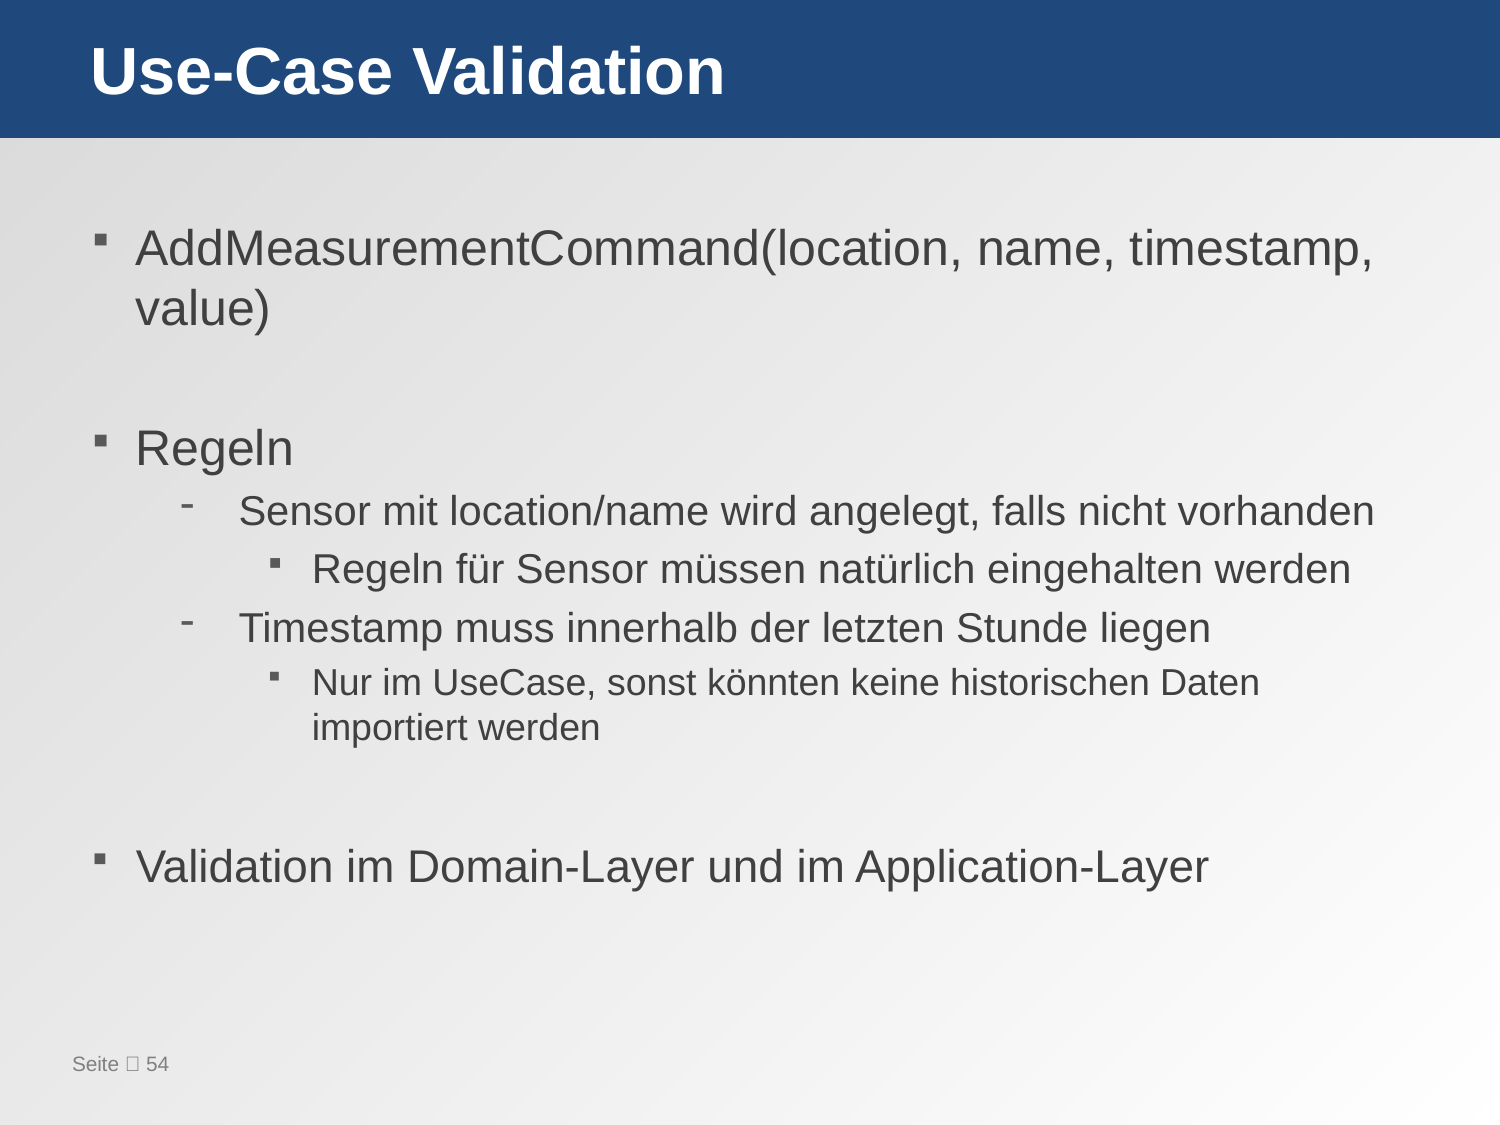

# Use-Case Validation
AddMeasurementCommand(location, name, timestamp, value)

Regeln
Sensor mit location/name wird angelegt, falls nicht vorhanden
Regeln für Sensor müssen natürlich eingehalten werden
Timestamp muss innerhalb der letzten Stunde liegen
Nur im UseCase, sonst könnten keine historischen Daten importiert werden

Validation im Domain-Layer und im Application-Layer